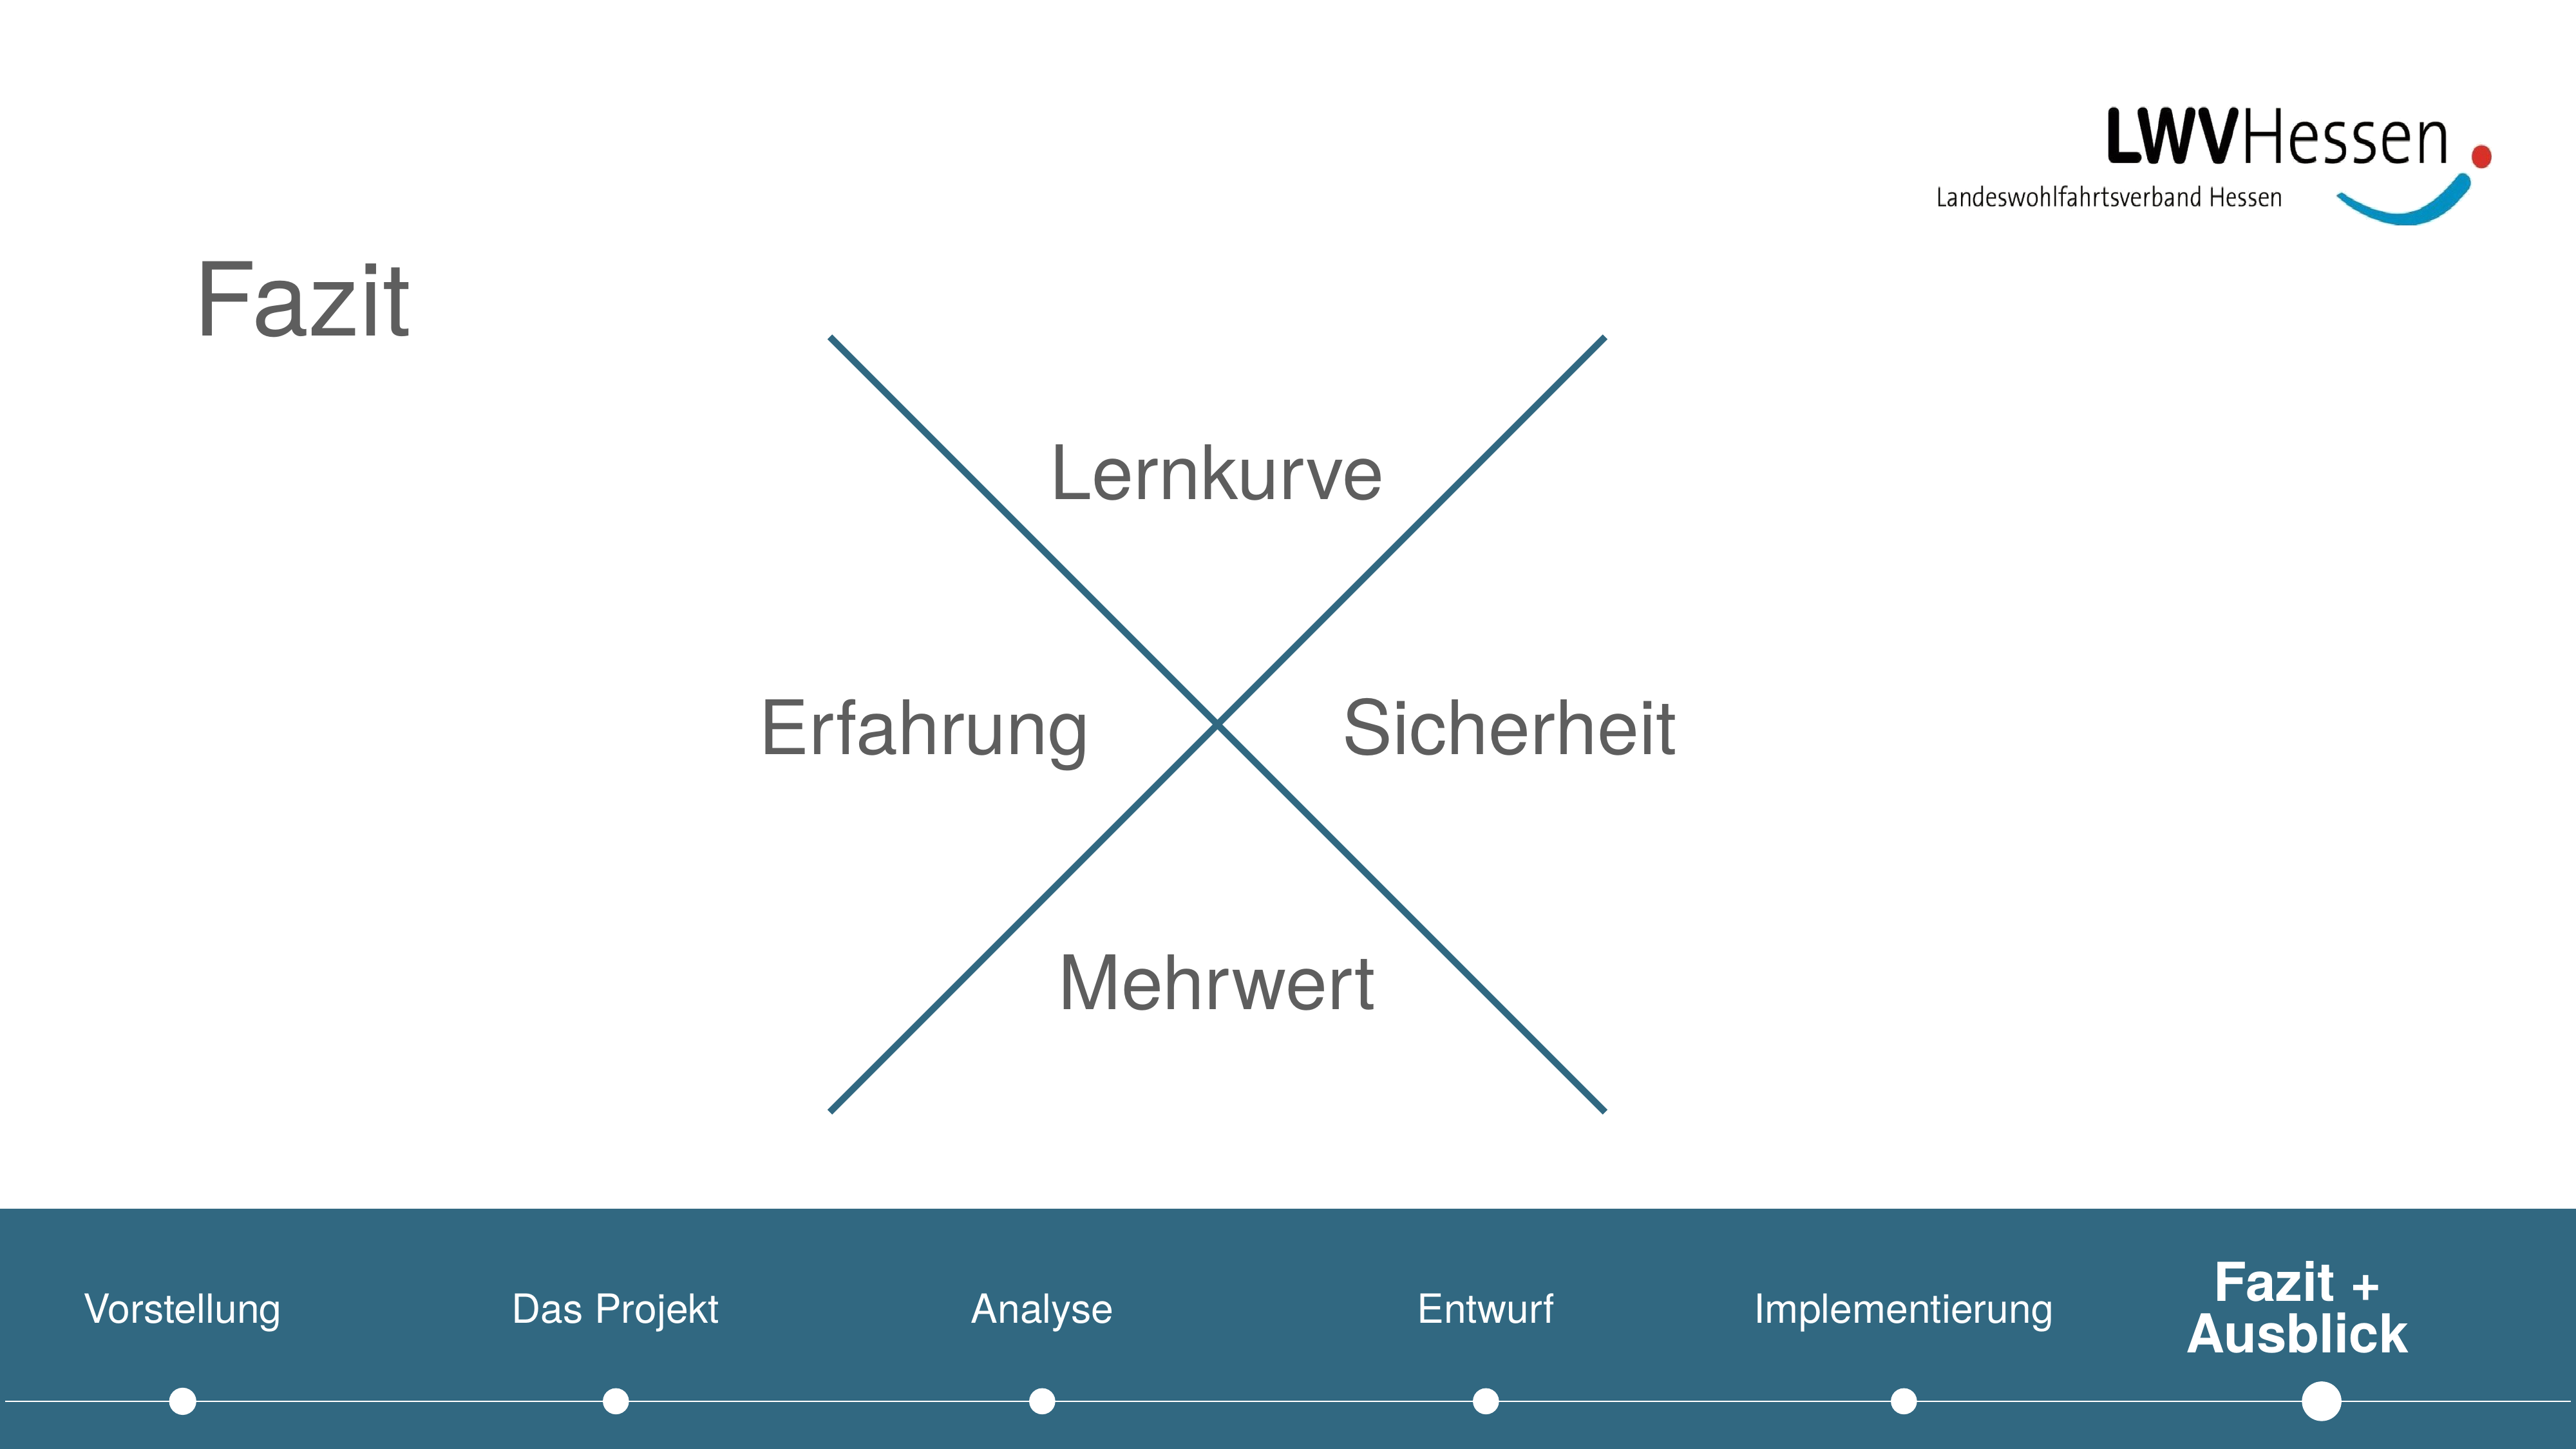

Fazit

Lernkurve
Erfahrung
Sicherheit
Mehrwert

Vorstellung
Das Projekt
Analyse
Entwurf
Implementierung
Fazit + Ausblick